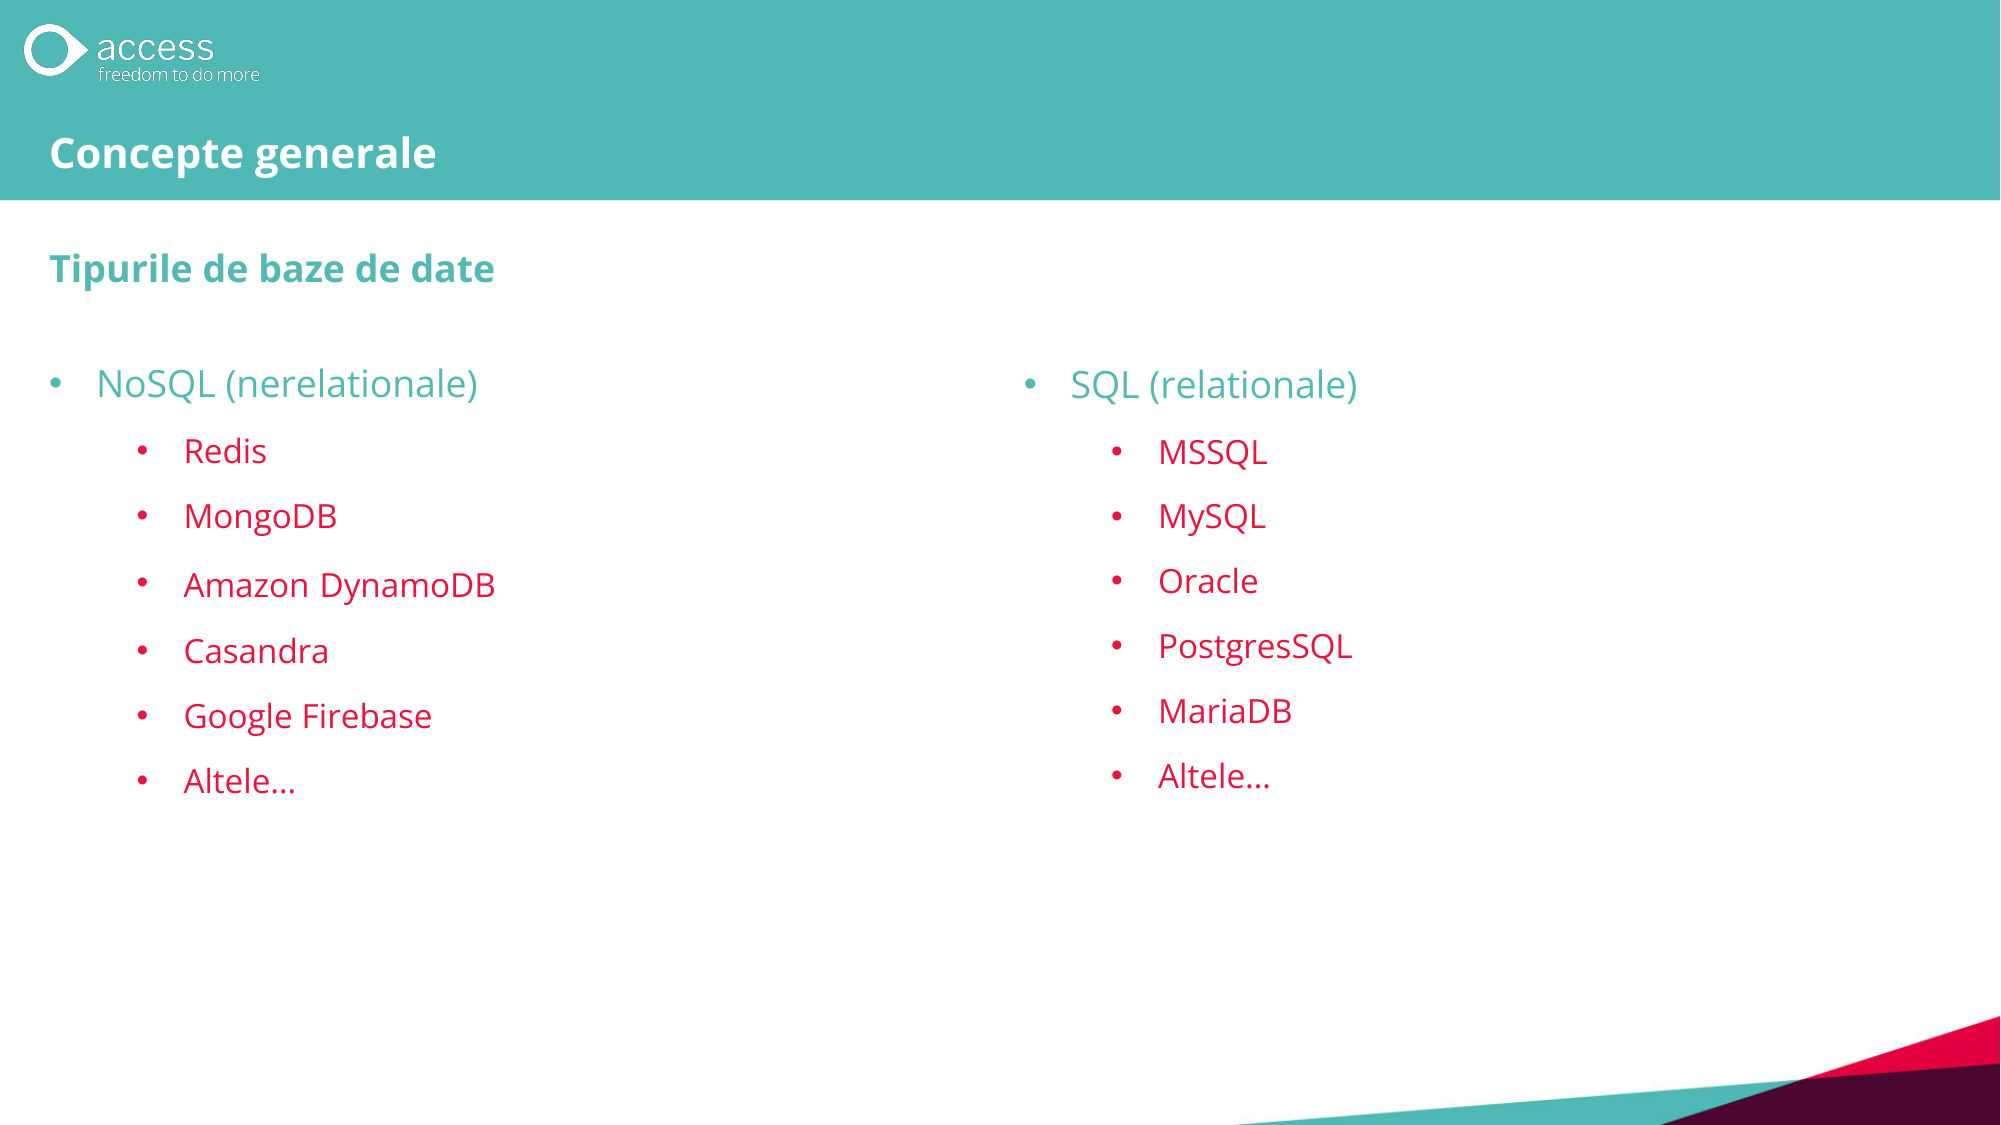

# Concepte generale
Tipurile de baze de date
NoSQL (nerelationale)
Redis
MongoDB
Amazon DynamoDB
Casandra
Google Firebase
Altele…

SQL (relationale)
MSSQL
MySQL
Oracle
PostgresSQL
MariaDB
Altele…